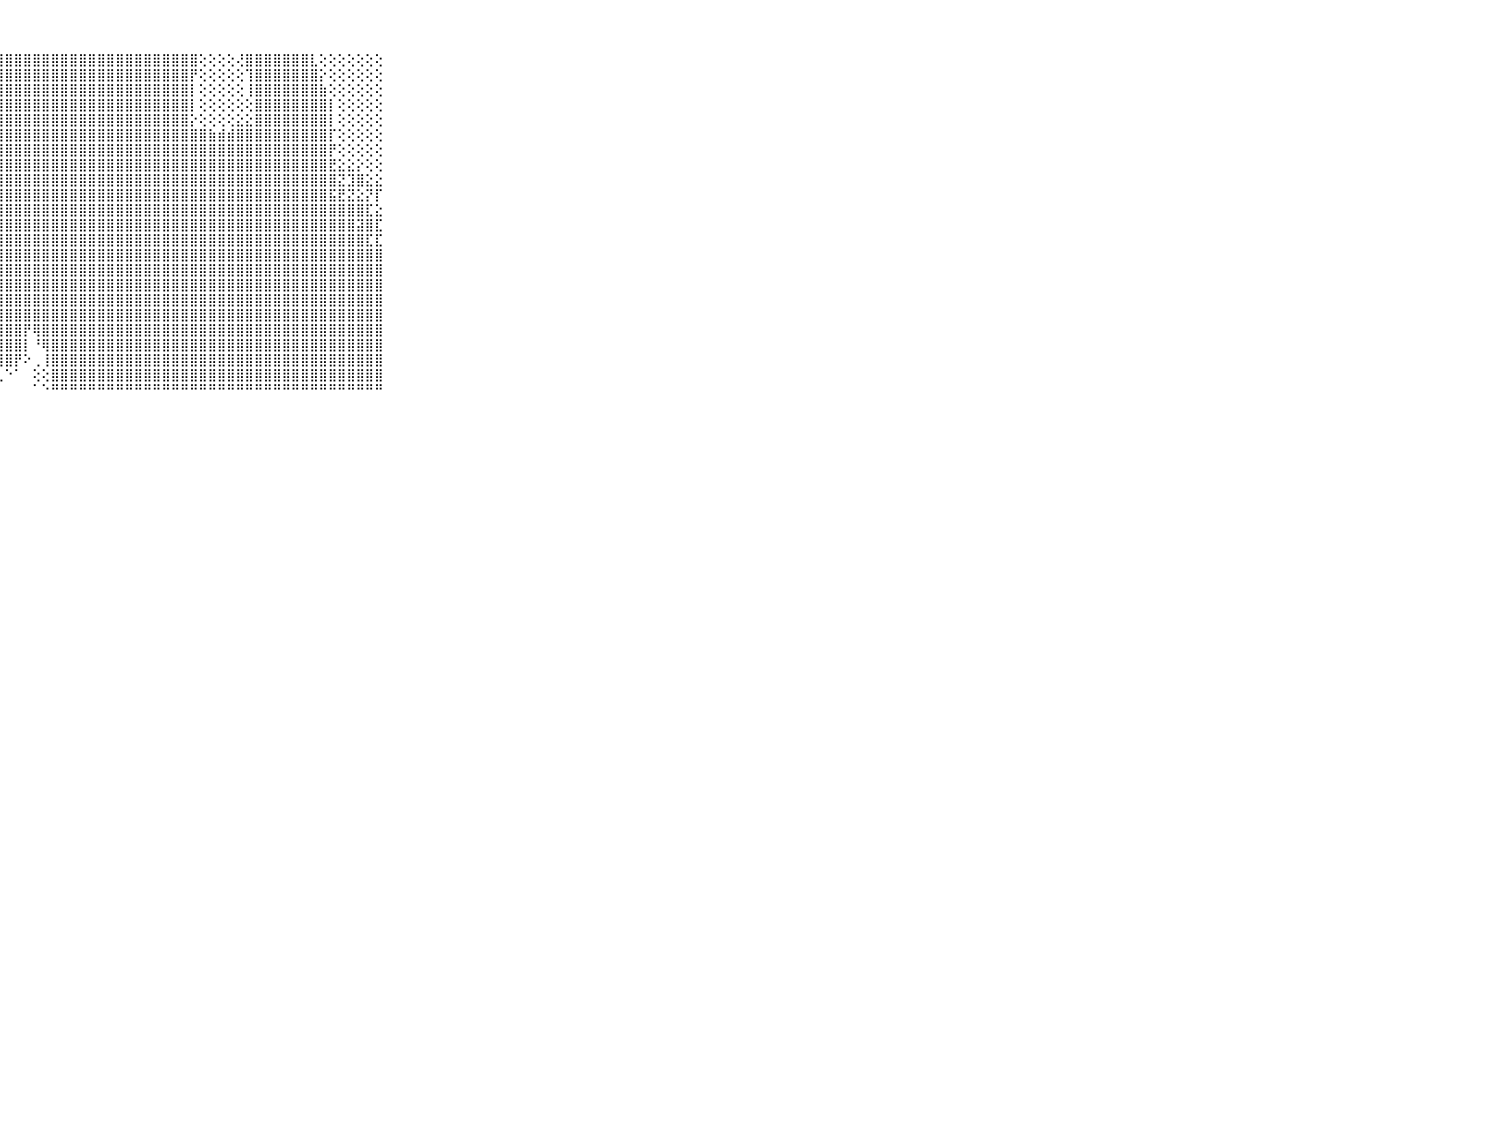

⠀⠀⠀⠀⠀⠀⠀⠀⠀⠀⠀⣿⣿⣿⣿⣿⣿⣿⣿⣿⣿⣿⣿⣿⣿⣿⣿⣿⣿⣿⣿⣿⣿⣿⣿⣿⣿⣿⣿⣿⣿⣿⣿⣿⣿⣿⣿⣿⣿⢕⢕⢕⢕⢜⣿⣿⣿⣿⣿⣿⣿⣇⢕⢕⢕⢕⢕⢕⢕⠀⠀⠀⠀⠀⠀⠀⠀⠀⠀⠀⠀
⠀⠀⠀⠀⠀⠀⠀⠀⠀⠀⠀⣿⣿⣿⣿⣿⣿⣿⣿⣿⣿⣿⣿⣿⣿⣿⣿⣿⣿⣿⣿⣿⣿⣿⣿⣿⣿⣿⣿⣿⣿⣿⣿⣿⣿⣿⣿⣿⡟⢕⢕⢕⢕⢕⢹⣿⣿⣿⣿⣿⣿⣿⡕⢕⢕⢕⢕⢕⢕⠀⠀⠀⠀⠀⠀⠀⠀⠀⠀⠀⠀
⠀⠀⠀⠀⠀⠀⠀⠀⠀⠀⠀⣿⣿⣿⣿⣿⣿⣿⣿⣿⣿⣿⣿⣿⣿⣿⣿⣿⣿⣿⣿⣿⣿⣿⣿⣿⣿⣿⣿⣿⣿⣿⣿⣿⣿⣿⣿⣿⡇⢕⢕⢕⢕⢕⢸⣿⣿⣿⣿⣿⣿⣿⣷⢕⢕⢕⢕⢕⢕⠀⠀⠀⠀⠀⠀⠀⠀⠀⠀⠀⠀
⠀⠀⠀⠀⠀⠀⠀⠀⠀⠀⠀⣿⣿⣿⣿⣿⣿⣿⣿⣿⣿⣿⣿⣿⣿⣿⣿⣿⣿⣿⣿⣿⣿⣿⣿⣿⣿⣿⣿⣿⣿⣿⣿⣿⣿⣿⣿⣿⡇⢕⢕⢕⢕⢕⢕⣿⣿⣿⣿⣿⣿⣿⣿⡇⢕⢕⢕⢕⢕⠀⠀⠀⠀⠀⠀⠀⠀⠀⠀⠀⠀
⠀⠀⠀⠀⠀⠀⠀⠀⠀⠀⠀⣿⣿⣿⣿⣿⣿⣿⣿⣿⣿⣿⣿⣿⣿⣿⣿⣿⣿⣿⣿⣿⣿⣿⣿⣿⣿⣿⣿⣿⣿⣿⣿⣿⣿⣿⣿⣿⡕⢕⢕⢕⢕⣕⣕⣿⣿⣿⣿⣿⣿⣿⣿⡇⢕⢕⢕⢕⢕⠀⠀⠀⠀⠀⠀⠀⠀⠀⠀⠀⠀
⠀⠀⠀⠀⠀⠀⠀⠀⠀⠀⠀⣿⣿⣿⣿⣿⣿⣿⡿⢿⢿⣿⣿⣿⣿⣿⣿⣿⣿⣿⣿⣿⣿⣿⣿⣿⣿⣿⣿⣿⣿⣿⣿⣿⣿⣿⣿⣿⣿⣿⣷⣾⣾⣿⣿⣿⣿⣿⣿⣿⣿⣿⣿⡏⢕⢕⢕⢕⢕⠀⠀⠀⠀⠀⠀⠀⠀⠀⠀⠀⠀
⠀⠀⠀⠀⠀⠀⠀⠀⠀⠀⠀⣿⣿⣿⡿⢟⢕⢐⢐⣕⣵⣼⣵⣕⣿⣿⣿⣿⣿⣿⣿⣿⣿⣿⣿⣿⣿⣿⣿⣿⣿⣿⣿⣿⣿⣿⣿⣿⣿⣿⣿⣿⣿⣿⣿⣿⣿⣿⣿⣿⣿⣿⣿⡟⢕⢕⢕⢕⢕⠀⠀⠀⠀⠀⠀⠀⠀⠀⠀⠀⠀
⠀⠀⠀⠀⠀⠀⠀⠀⠀⠀⠀⣿⡏⠝⠅⢅⢱⡕⢗⠝⢑⢕⢕⢝⣿⣿⣿⣿⣿⣿⣿⣿⣿⣿⣿⣿⣿⣿⣿⣿⣿⣿⣿⣿⣿⣿⣿⣿⣿⣿⣿⣿⣿⣿⣿⣿⣿⣿⣿⣿⣿⣿⣿⣟⣕⣕⡕⢕⢕⠀⠀⠀⠀⠀⠀⠀⠀⠀⠀⠀⠀
⠀⠀⠀⠀⠀⠀⠀⠀⠀⠀⠀⡟⢕⢀⠑⢑⢕⢕⢕⢕⢕⣵⣷⣿⣿⣿⣿⣿⣿⣿⣿⣿⣿⣿⣿⣿⣿⣿⣿⣿⣿⣿⣿⣿⣿⣿⣿⣿⣿⣿⣿⣿⣿⣿⣿⣿⣿⣿⣿⣿⣿⣿⣿⣿⣝⣹⣿⣕⣕⠀⠀⠀⠀⠀⠀⠀⠀⠀⠀⠀⠀
⠀⠀⠀⠀⠀⠀⠀⠀⠀⠀⠀⡇⢕⢕⡟⢇⣕⣕⣵⣵⣵⣿⣾⣿⣿⣿⣿⣿⣿⣿⣿⣿⣿⣿⣿⣿⣿⣿⣿⣿⣿⣿⣿⣿⣿⣿⣿⣿⣿⣿⣿⣿⣿⣿⣿⣿⣿⣿⣿⣿⣿⣿⣿⣯⣟⣝⣕⡝⡏⠀⠀⠀⠀⠀⠀⠀⠀⠀⠀⠀⠀
⠀⠀⠀⠀⠀⠀⠀⠀⠀⠀⠀⣷⢕⢕⣱⣿⣿⣿⣿⣿⣿⣿⣿⣿⣿⣿⣿⣿⣿⣿⣿⣿⣿⣿⣿⣿⣿⣿⣿⣿⣿⣿⣿⣿⣿⣿⣿⣿⣿⣿⣿⣿⣿⣿⣿⣿⣿⣿⣿⣿⣿⣿⣿⣿⣿⣿⣿⣏⣕⠀⠀⠀⠀⠀⠀⠀⠀⠀⠀⠀⠀
⠀⠀⠀⠀⠀⠀⠀⠀⠀⠀⠀⣿⢕⢕⣿⣿⣿⣿⣿⣿⣿⣿⣿⣿⣿⣿⣿⣿⣿⣿⣿⣿⣿⣿⣿⣿⣿⣿⣿⣿⣿⣿⣿⣿⣿⣿⣿⣿⣿⣿⣿⣿⣿⣿⣿⣿⣿⣿⣿⣿⣿⣿⣿⣿⣿⣿⣽⣿⣏⠀⠀⠀⠀⠀⠀⠀⠀⠀⠀⠀⠀
⠀⠀⠀⠀⠀⠀⠀⠀⠀⠀⠀⣿⡇⢕⣿⣿⣿⣿⣿⣿⣿⣿⣿⣿⣿⣿⣿⣿⣿⣿⣿⣿⣿⣿⣿⣿⣿⣿⣿⣿⣿⣿⣿⣿⣿⣿⣿⣿⣿⣿⣿⣿⣿⣿⣿⣿⣿⣿⣿⣿⣿⣿⣿⣿⣿⣿⣿⣏⣏⠀⠀⠀⠀⠀⠀⠀⠀⠀⠀⠀⠀
⠀⠀⠀⠀⠀⠀⠀⠀⠀⠀⠀⣿⣷⢕⢸⣿⣿⣿⢿⣿⣿⣿⣿⣿⣿⣾⣿⣿⣿⣿⣿⣿⣿⣿⣿⣿⣿⣿⣿⣿⣿⣿⣿⣿⣿⣿⣿⣿⣿⣿⣿⣿⣿⣿⣿⣿⣿⣿⣿⣿⣿⣿⣿⣿⣿⣿⣿⣿⣿⠀⠀⠀⠀⠀⠀⠀⠀⠀⠀⠀⠀
⠀⠀⠀⠀⠀⠀⠀⠀⠀⠀⠀⣿⣿⣧⣸⣿⣿⣿⣿⣿⣿⣿⣿⣿⣿⣿⣿⣿⣿⣿⣿⣿⣿⣿⣿⣿⣿⣿⣿⣿⣿⣿⣿⣿⣿⣿⣿⣿⣿⣿⣿⣿⣿⣿⣿⣿⣿⣿⣿⣿⣿⣿⣿⣿⣿⣿⣿⣿⣿⠀⠀⠀⠀⠀⠀⠀⠀⠀⠀⠀⠀
⠀⠀⠀⠀⠀⠀⠀⠀⠀⠀⠀⣿⣿⣿⣿⣿⣿⣿⣿⣿⣿⣿⣿⣿⣿⣿⣿⣿⣿⣿⣿⣿⣿⣿⣿⣿⣿⣿⣿⣿⣿⣿⣿⣿⣿⣿⣿⣿⣿⣿⣿⣿⣿⣿⣿⣿⣿⣿⣿⣿⣿⣿⣿⣿⣿⣿⣿⣿⣿⠀⠀⠀⠀⠀⠀⠀⠀⠀⠀⠀⠀
⠀⠀⠀⠀⠀⠀⠀⠀⠀⠀⠀⣿⣿⣿⣿⣿⣿⣿⣿⣿⣿⣿⣿⣿⣿⣿⣿⣿⣿⣿⣿⣿⣿⣿⣿⣿⣿⣿⣿⣿⣿⣿⣿⣿⣿⣿⣿⣿⣿⣿⣿⣿⣿⣿⣿⣿⣿⣿⣿⣿⣿⣿⣿⣿⣿⣿⣿⣿⣿⠀⠀⠀⠀⠀⠀⠀⠀⠀⠀⠀⠀
⠀⠀⠀⠀⠀⠀⠀⠀⠀⠀⠀⣿⣿⣿⣿⣿⣿⣿⣿⣿⣿⣟⣿⣿⣷⣿⣿⣿⣿⣿⣿⣿⣿⣿⣿⣿⣿⣿⣿⣿⣿⣿⣿⣿⣿⣿⣿⣿⣿⣿⣿⣿⣿⣿⣿⣿⣿⣿⣿⣿⣿⣿⣿⣿⣿⣿⣿⣿⣿⠀⠀⠀⠀⠀⠀⠀⠀⠀⠀⠀⠀
⠀⠀⠀⠀⠀⠀⠀⠀⠀⠀⠀⣿⣿⣿⣿⣿⣿⣿⣿⣿⣿⣿⣿⣿⣿⣿⣿⣿⣿⣿⡟⢿⣿⣿⣿⣿⣿⣿⣿⣿⣿⣿⣿⣿⣿⣿⣿⣿⣿⣿⣿⣿⣿⣿⣿⣿⣿⣿⣿⣿⣿⣿⣿⣿⣿⣿⣿⣿⣿⠀⠀⠀⠀⠀⠀⠀⠀⠀⠀⠀⠀
⠀⠀⠀⠀⠀⠀⠀⠀⠀⠀⠀⣿⣿⣿⣿⣿⣿⣿⣿⣿⣿⣿⣿⣿⣿⣿⣿⣿⣿⣿⡇⠘⢿⣿⣿⣿⣿⣿⣿⣿⣿⣿⣿⣿⣿⣿⣿⣿⣿⣿⣿⣿⣿⣿⣿⣿⣿⣿⣿⣿⣿⣿⣿⣿⣿⣿⣿⣿⣿⠀⠀⠀⠀⠀⠀⠀⠀⠀⠀⠀⠀
⠀⠀⠀⠀⠀⠀⠀⠀⠀⠀⠀⣿⣿⣿⣿⣿⣿⡟⢸⣿⣿⣿⣿⢟⢟⢏⢽⣿⣿⡟⠕⢀⢸⣿⣿⣿⣿⣿⣿⣿⣿⣿⣿⣿⣿⣿⣿⣿⣿⣿⣿⣿⣿⣿⣿⣿⣿⣿⣿⣿⣿⣿⣿⣿⣿⣿⣿⣿⣿⠀⠀⠀⠀⠀⠀⠀⠀⠀⠀⠀⠀
⠀⠀⠀⠀⠀⠀⠀⠀⠀⠀⠀⣿⣿⣿⣿⣿⣿⡇⢕⢻⢿⣿⣿⣵⣕⣵⢟⢇⠑⠁⠀⢕⢕⣿⣿⣿⣿⣿⣿⣿⣿⣿⣿⣿⣿⣿⣿⣿⣿⣿⣿⣿⣿⣿⣿⣿⣿⣿⣿⣿⣿⣿⣿⣿⣿⣿⣿⣿⣿⠀⠀⠀⠀⠀⠀⠀⠀⠀⠀⠀⠀
⠀⠀⠀⠀⠀⠀⠀⠀⠀⠀⠀⠛⠛⠛⠛⠛⠛⠃⠑⠑⠑⠙⠙⠛⠛⠙⠁⠁⠀⠀⠀⠁⠑⠛⠛⠛⠛⠛⠛⠛⠛⠛⠛⠛⠛⠛⠛⠛⠛⠛⠛⠛⠛⠛⠛⠛⠛⠛⠛⠛⠛⠛⠛⠛⠛⠛⠛⠛⠛⠀⠀⠀⠀⠀⠀⠀⠀⠀⠀⠀⠀